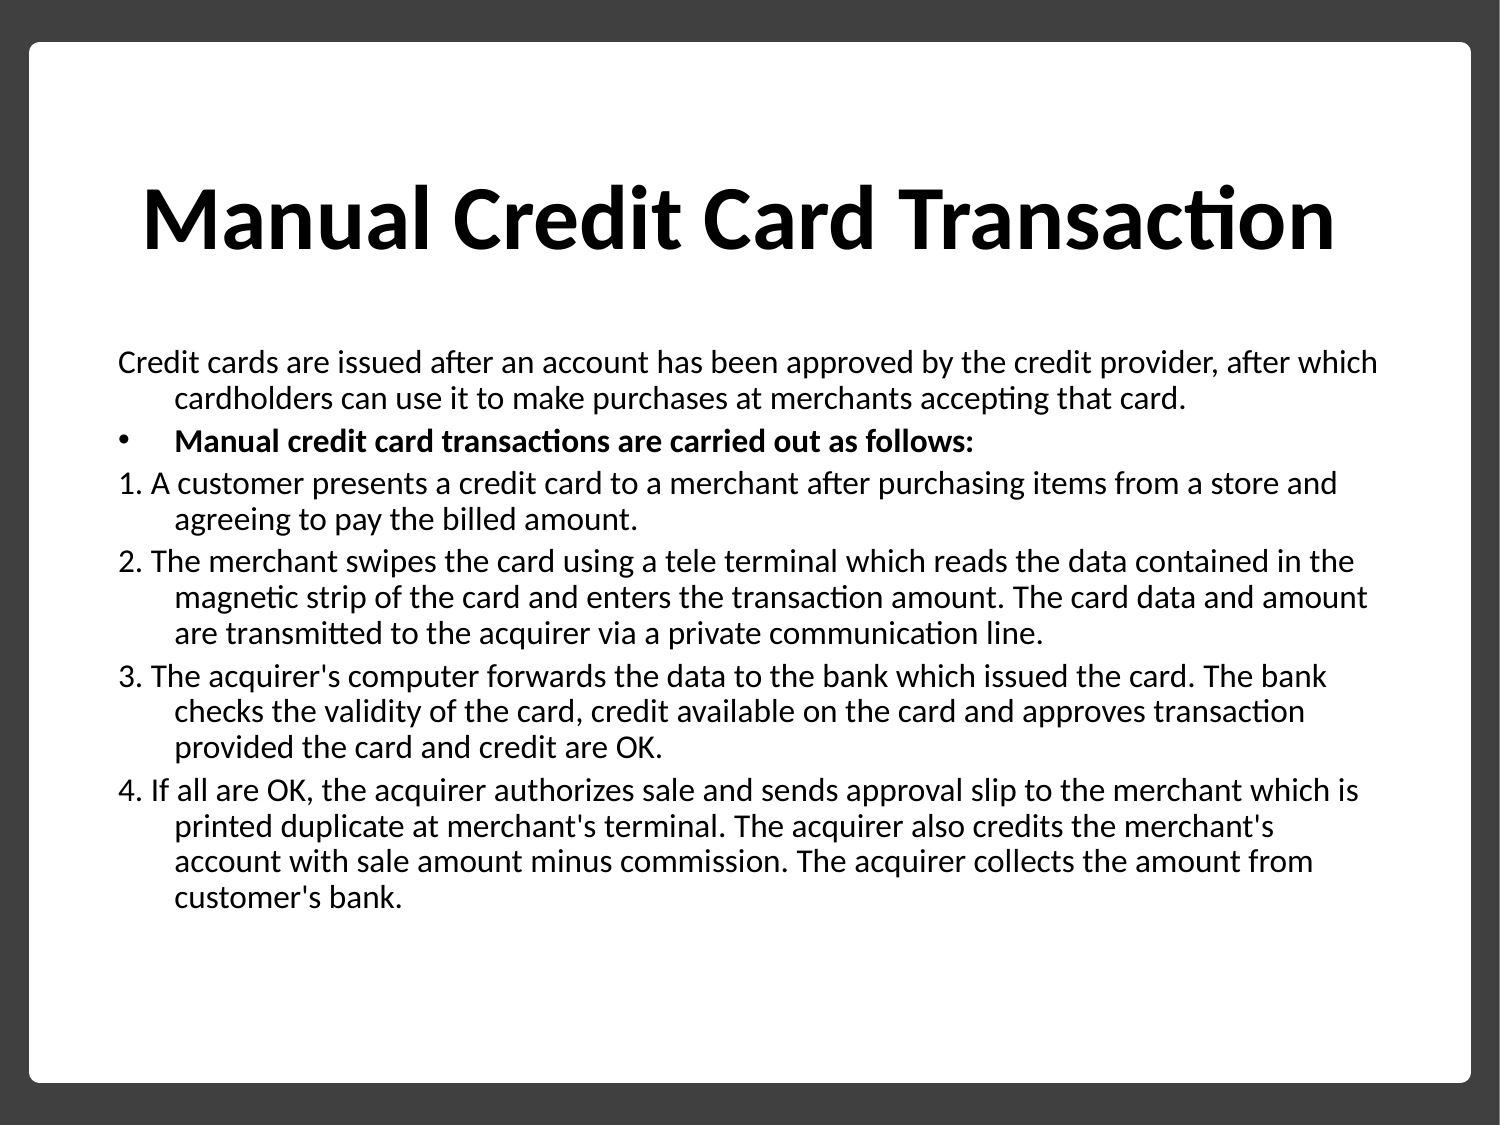

# Manual Credit Card Transaction
Credit cards are issued after an account has been approved by the credit provider, after which cardholders can use it to make purchases at merchants accepting that card.
Manual credit card transactions are carried out as follows:
1. A customer presents a credit card to a merchant after purchasing items from a store and agreeing to pay the billed amount.
2. The merchant swipes the card using a tele terminal which reads the data contained in the magnetic strip of the card and enters the transaction amount. The card data and amount are transmitted to the acquirer via a private communication line.
3. The acquirer's computer forwards the data to the bank which issued the card. The bank checks the validity of the card, credit available on the card and approves transaction provided the card and credit are OK.
4. If all are OK, the acquirer authorizes sale and sends approval slip to the merchant which is printed duplicate at merchant's terminal. The acquirer also credits the merchant's account with sale amount minus commission. The acquirer collects the amount from customer's bank.

30